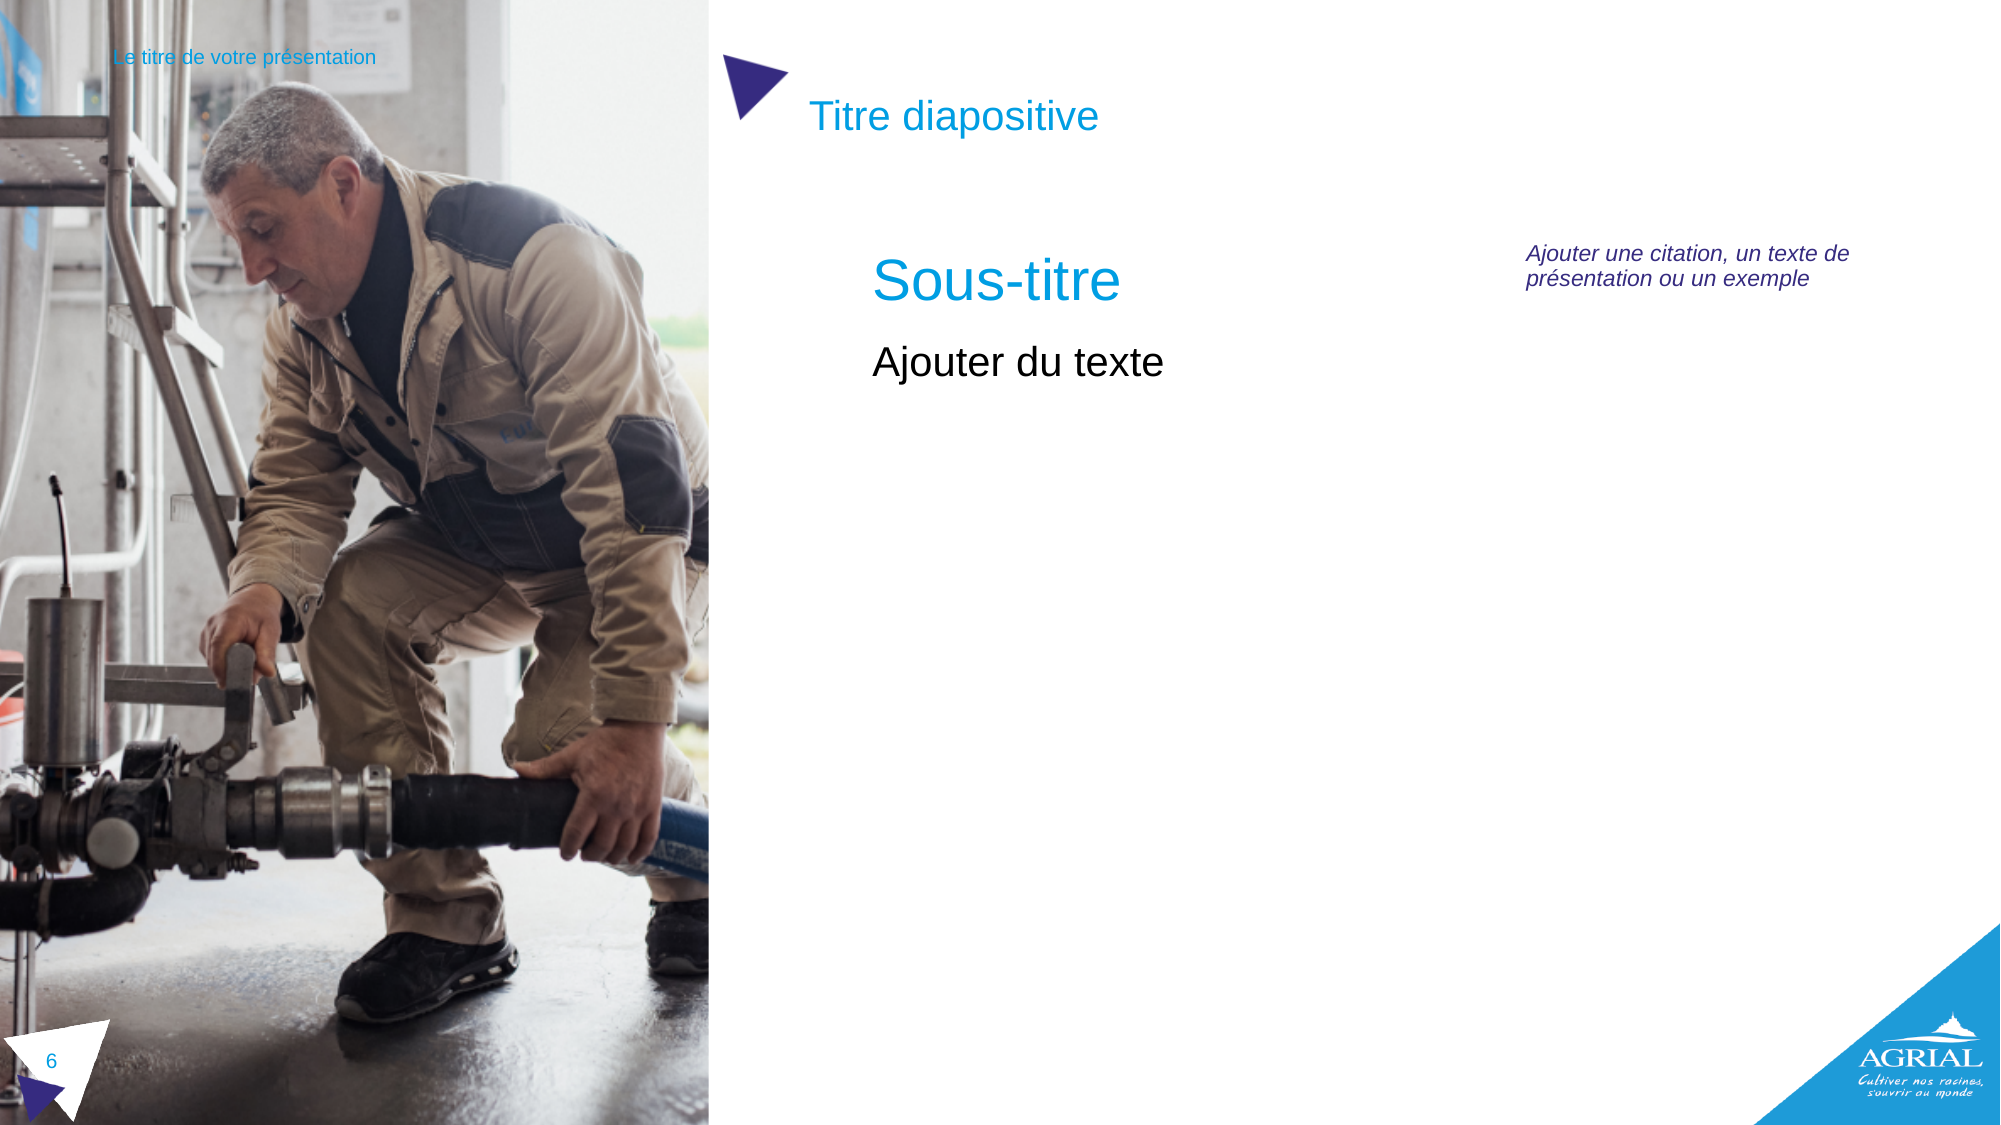

Le titre de votre présentation
Titre diapositive
Sous-titre
Ajouter une citation, un texte de présentation ou un exemple
Ajouter du texte